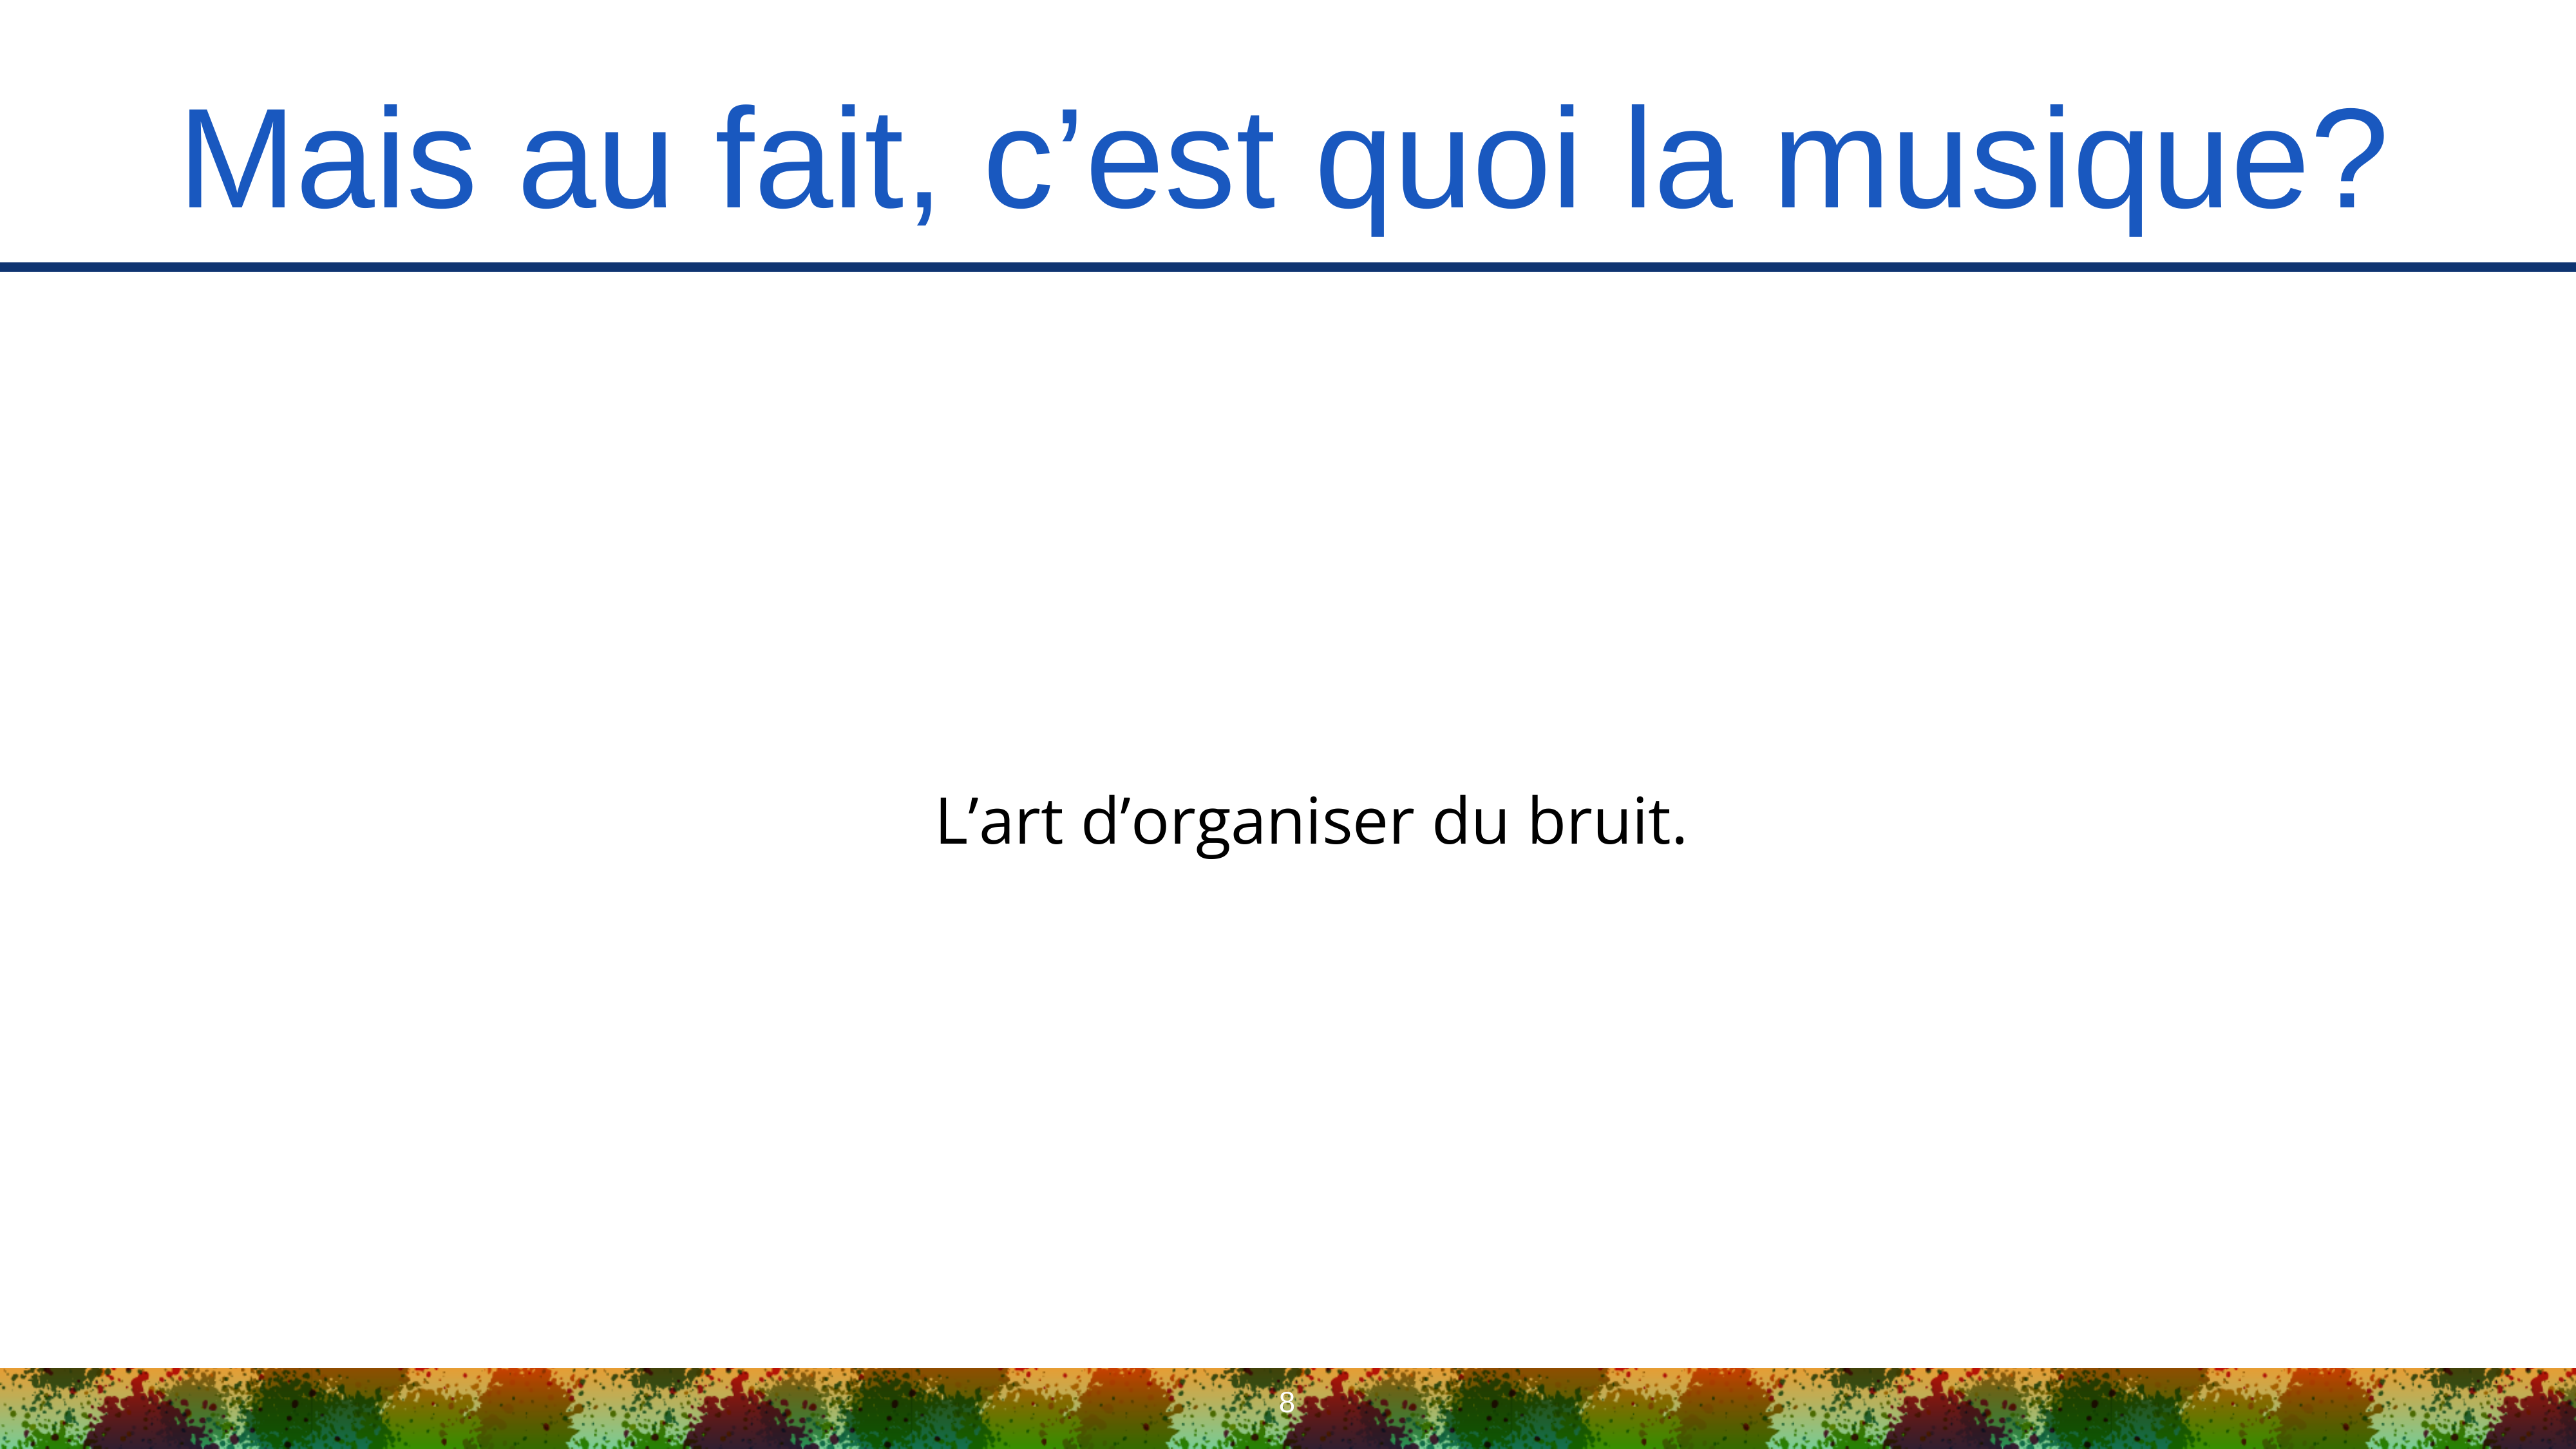

# Mais au fait, c’est quoi la musique?
L’art d’organiser du bruit.
8